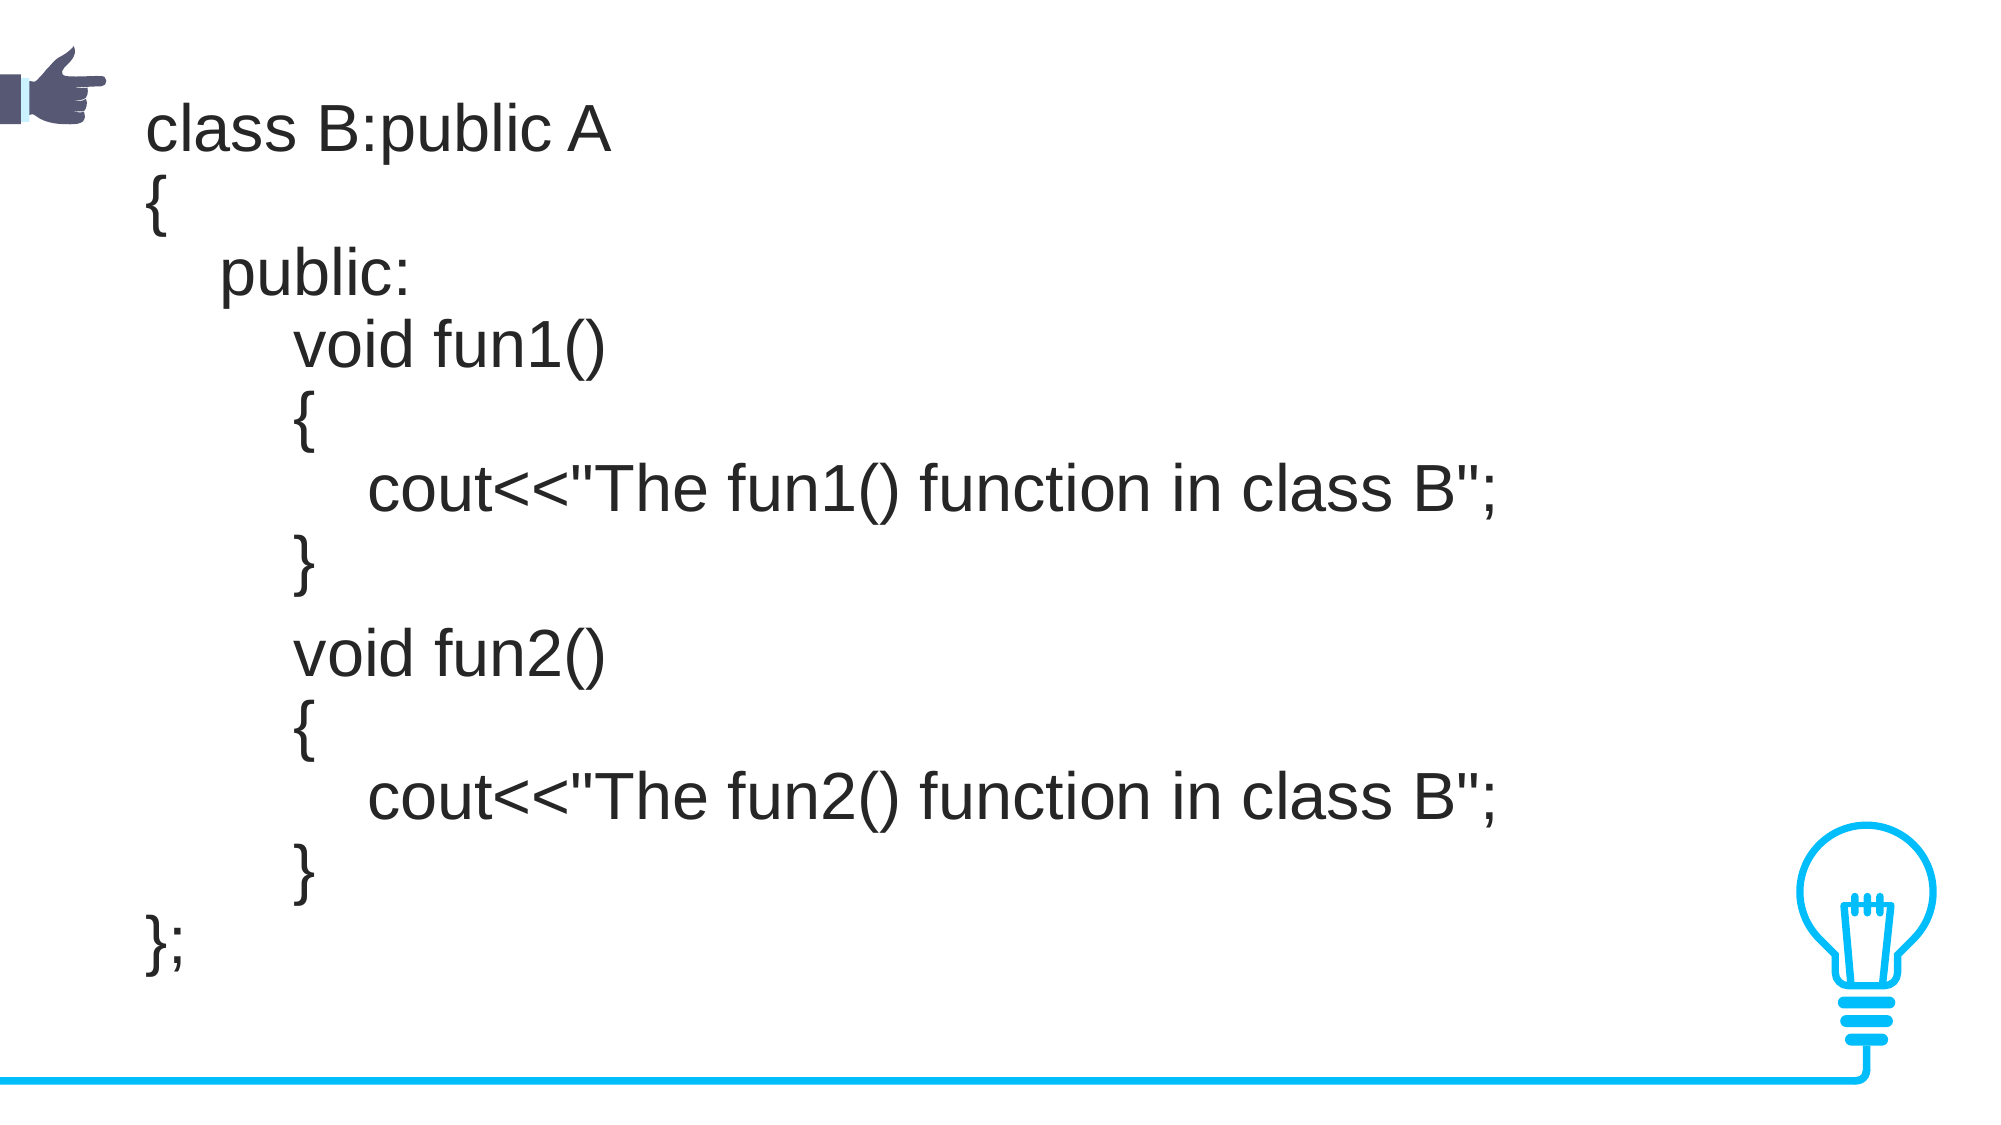

class B:public A
{
    public:
        void fun1()
        {
            cout<<"The fun1() function in class B";
        }
        void fun2()
        {
            cout<<"The fun2() function in class B";
        }
};